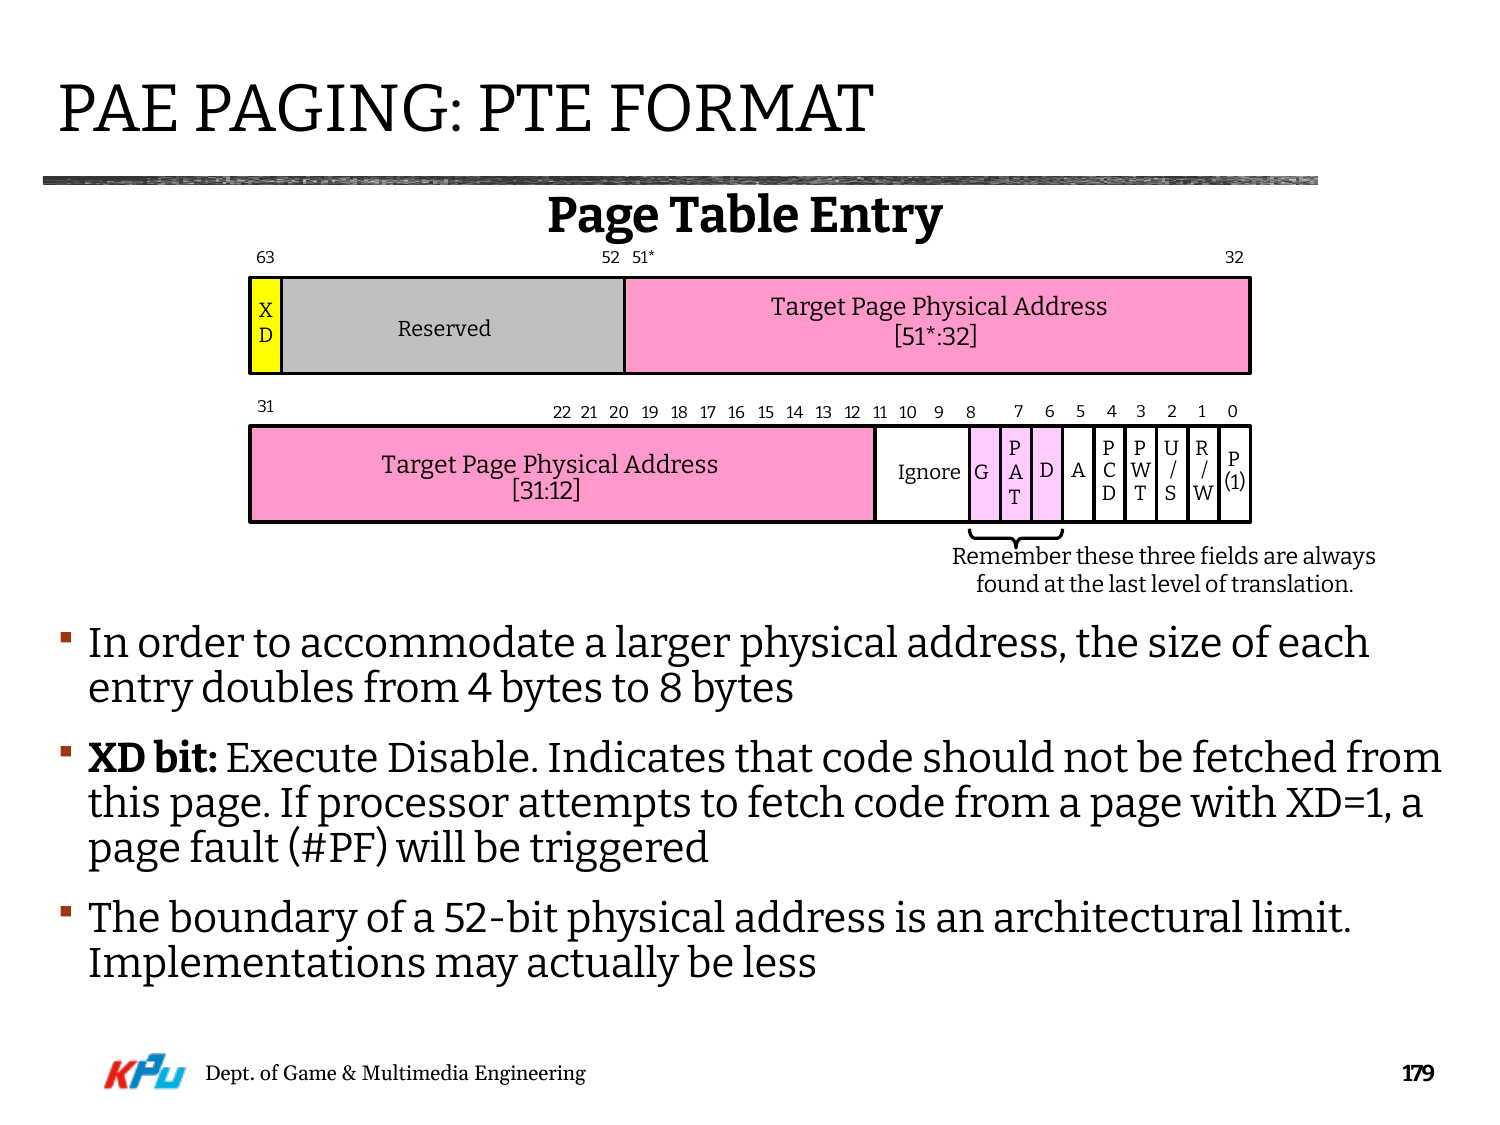

# PAE Paging: PTE Format
Page Table Entry
63
5251*
32

Target Page Physical Address
[51*:32]
X
D
Reserved
31
7654      3210
22   21201918171615141312111098
Target Page Physical Address

P
A
T
P
P
U
R
P
C
W
/
/
DA
Ignore   G
(1)
[31:12]
D
T
S
W

Remember these three fields are always
found at the last level of translation.
In order to accommodate a larger physical address, the size of each entry doubles from 4 bytes to 8 bytes
XD bit: Execute Disable. Indicates that code should not be fetched from this page. If processor attempts to fetch code from a page with XD=1, a page fault (#PF) will be triggered
The boundary of a 52-bit physical address is an architectural limit. Implementations may actually be less

Dept. of Game & Multimedia Engineering
179